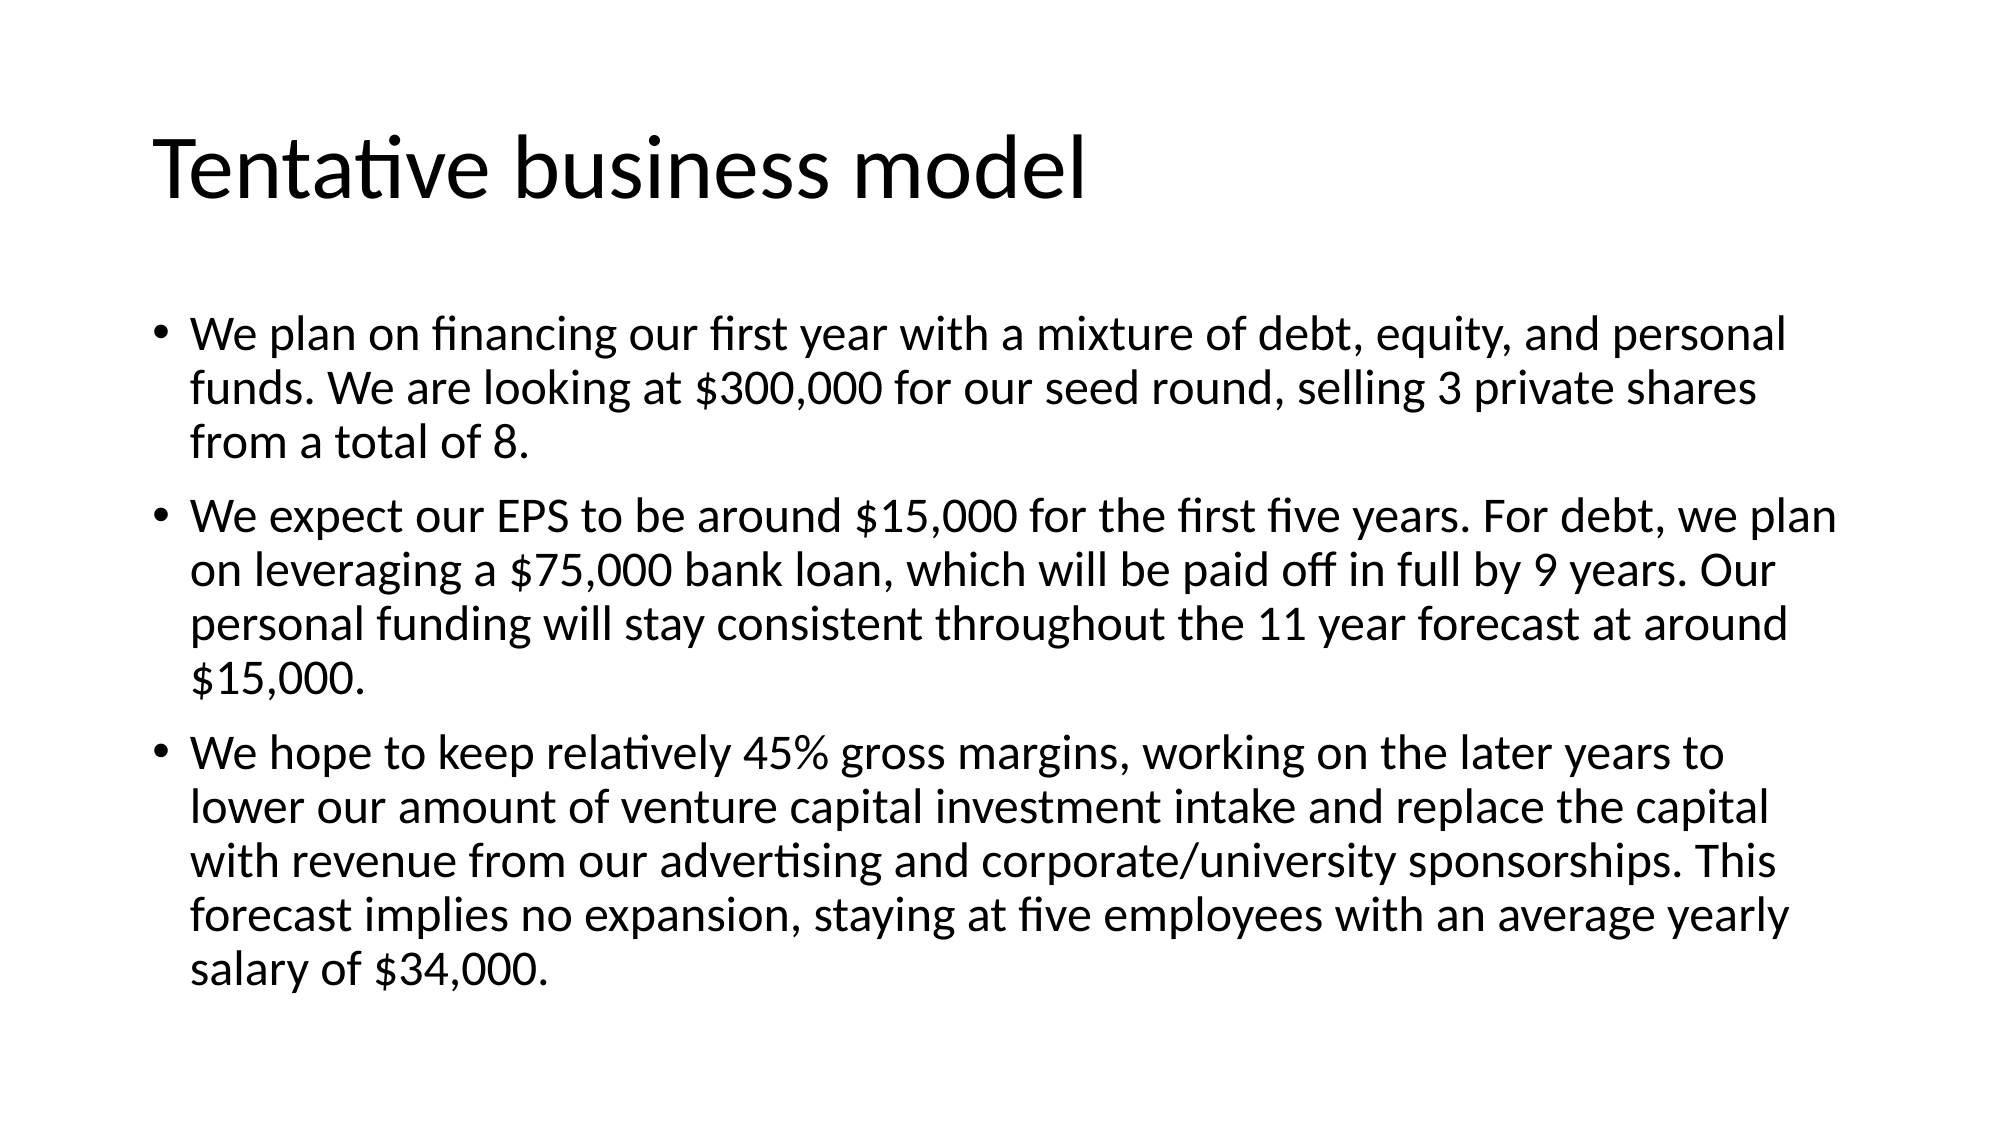

# Tentative business model
We plan on financing our first year with a mixture of debt, equity, and personal funds. We are looking at $300,000 for our seed round, selling 3 private shares from a total of 8.
We expect our EPS to be around $15,000 for the first five years. For debt, we plan on leveraging a $75,000 bank loan, which will be paid off in full by 9 years. Our personal funding will stay consistent throughout the 11 year forecast at around $15,000.
We hope to keep relatively 45% gross margins, working on the later years to lower our amount of venture capital investment intake and replace the capital with revenue from our advertising and corporate/university sponsorships. This forecast implies no expansion, staying at five employees with an average yearly salary of $34,000.